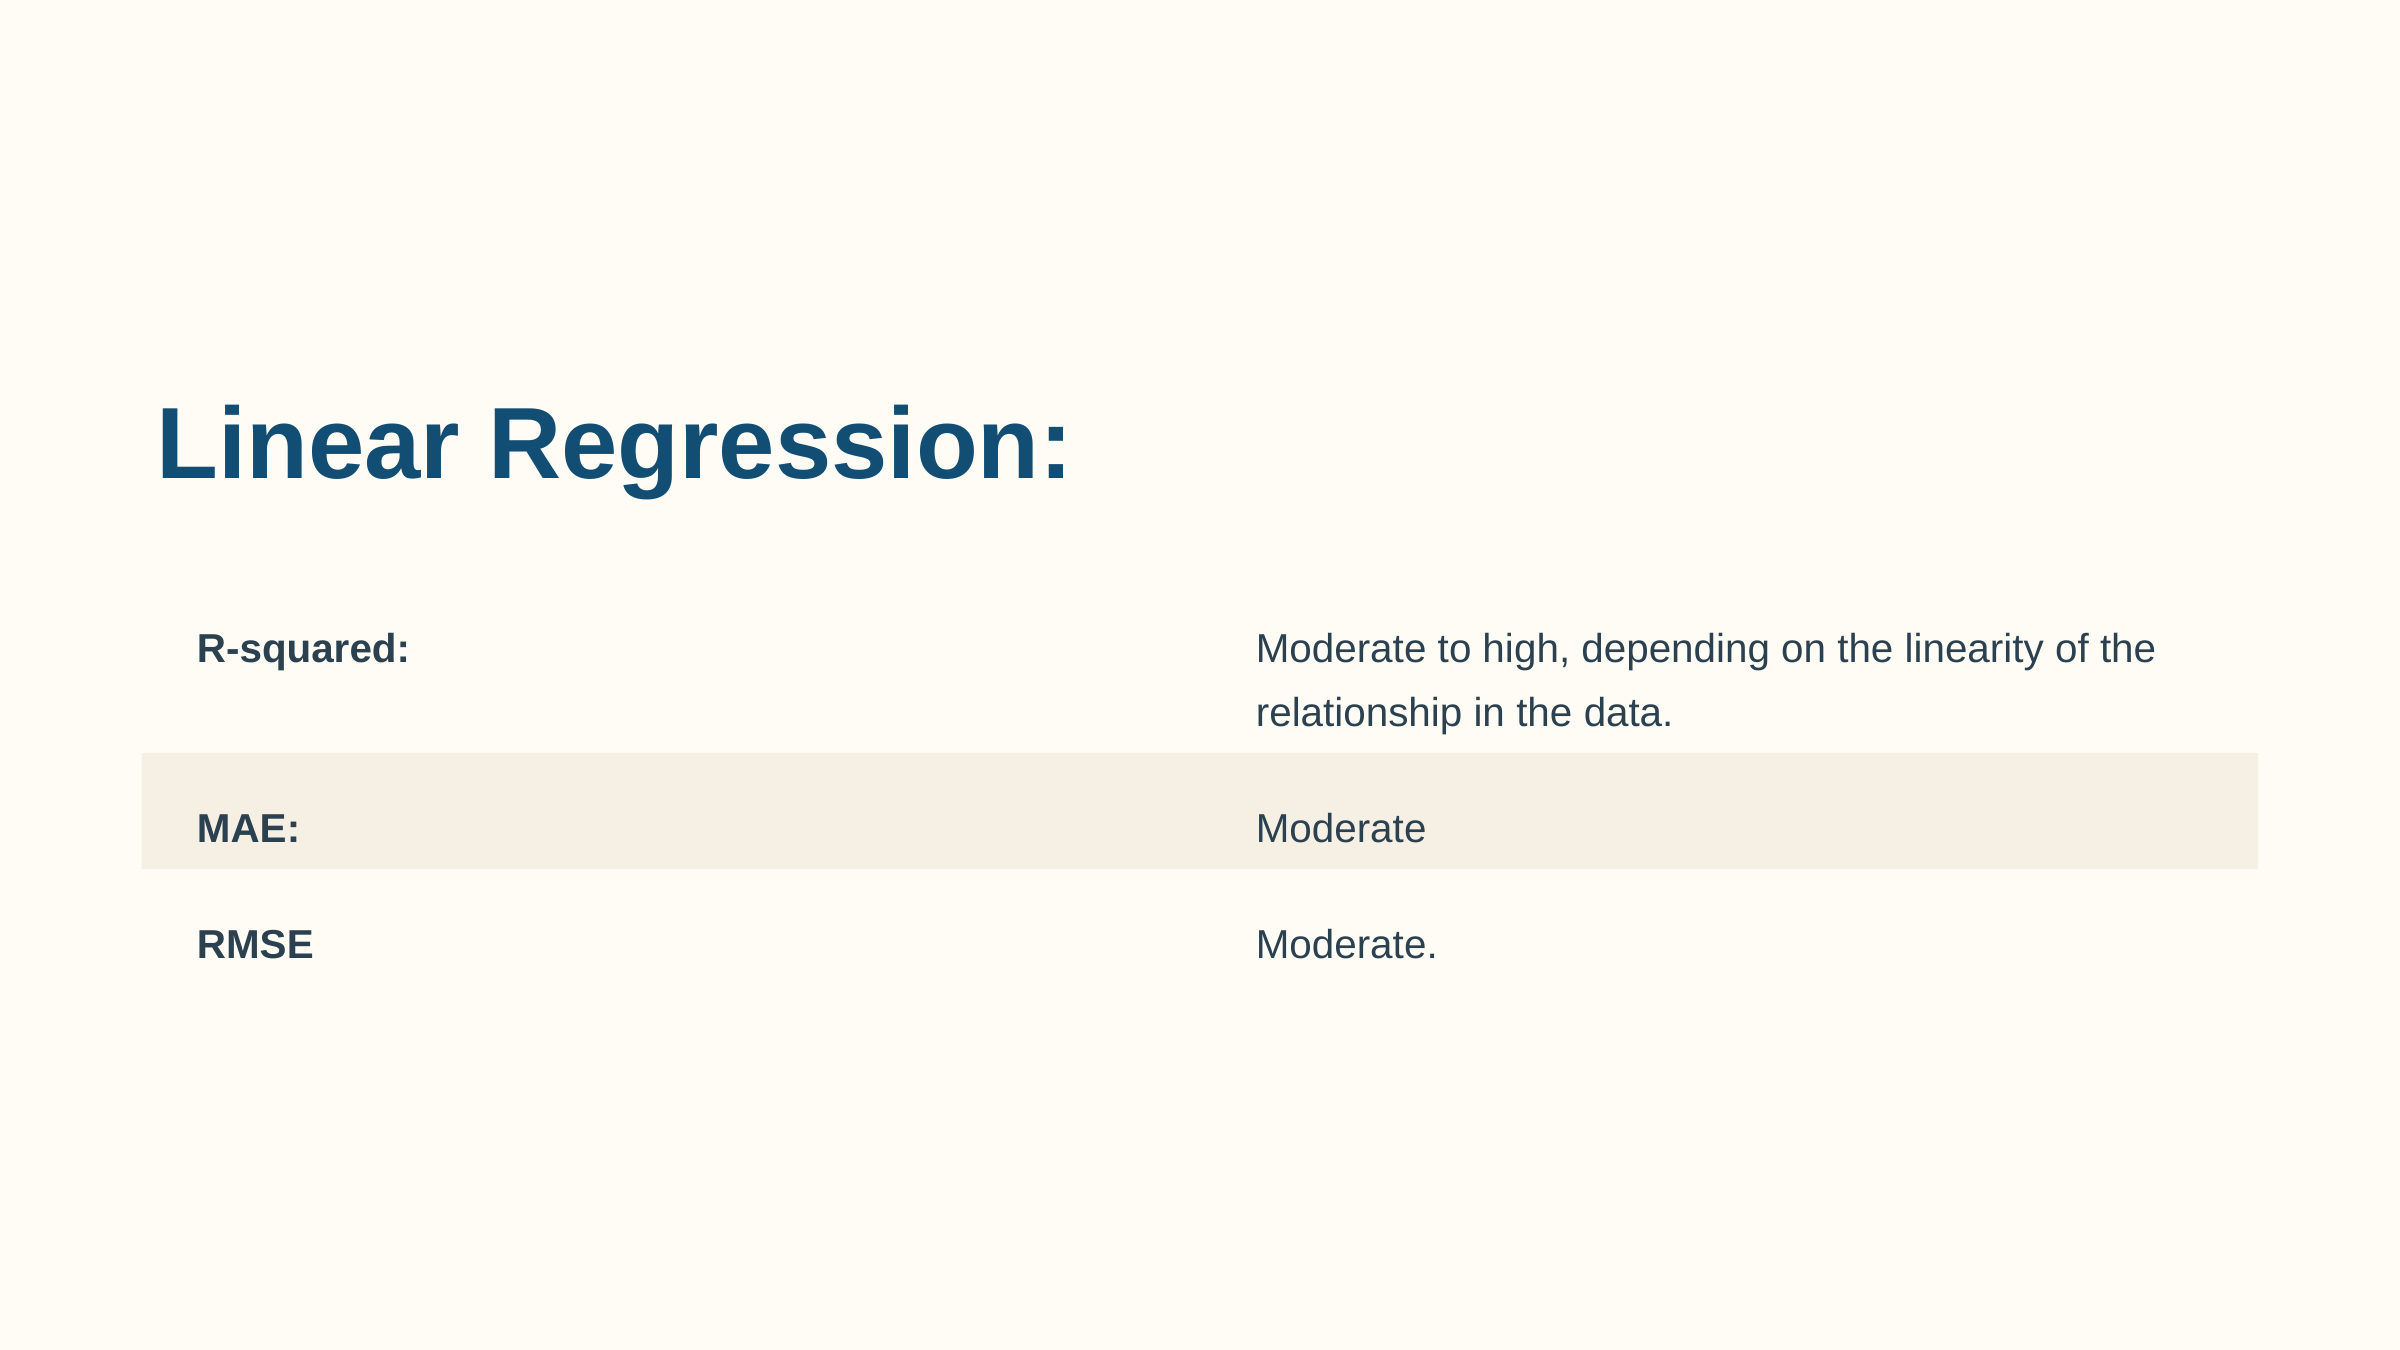

Linear Regression:
R-squared:
Moderate to high, depending on the linearity of the relationship in the data.

MAE:
Moderate
RMSE
Moderate.